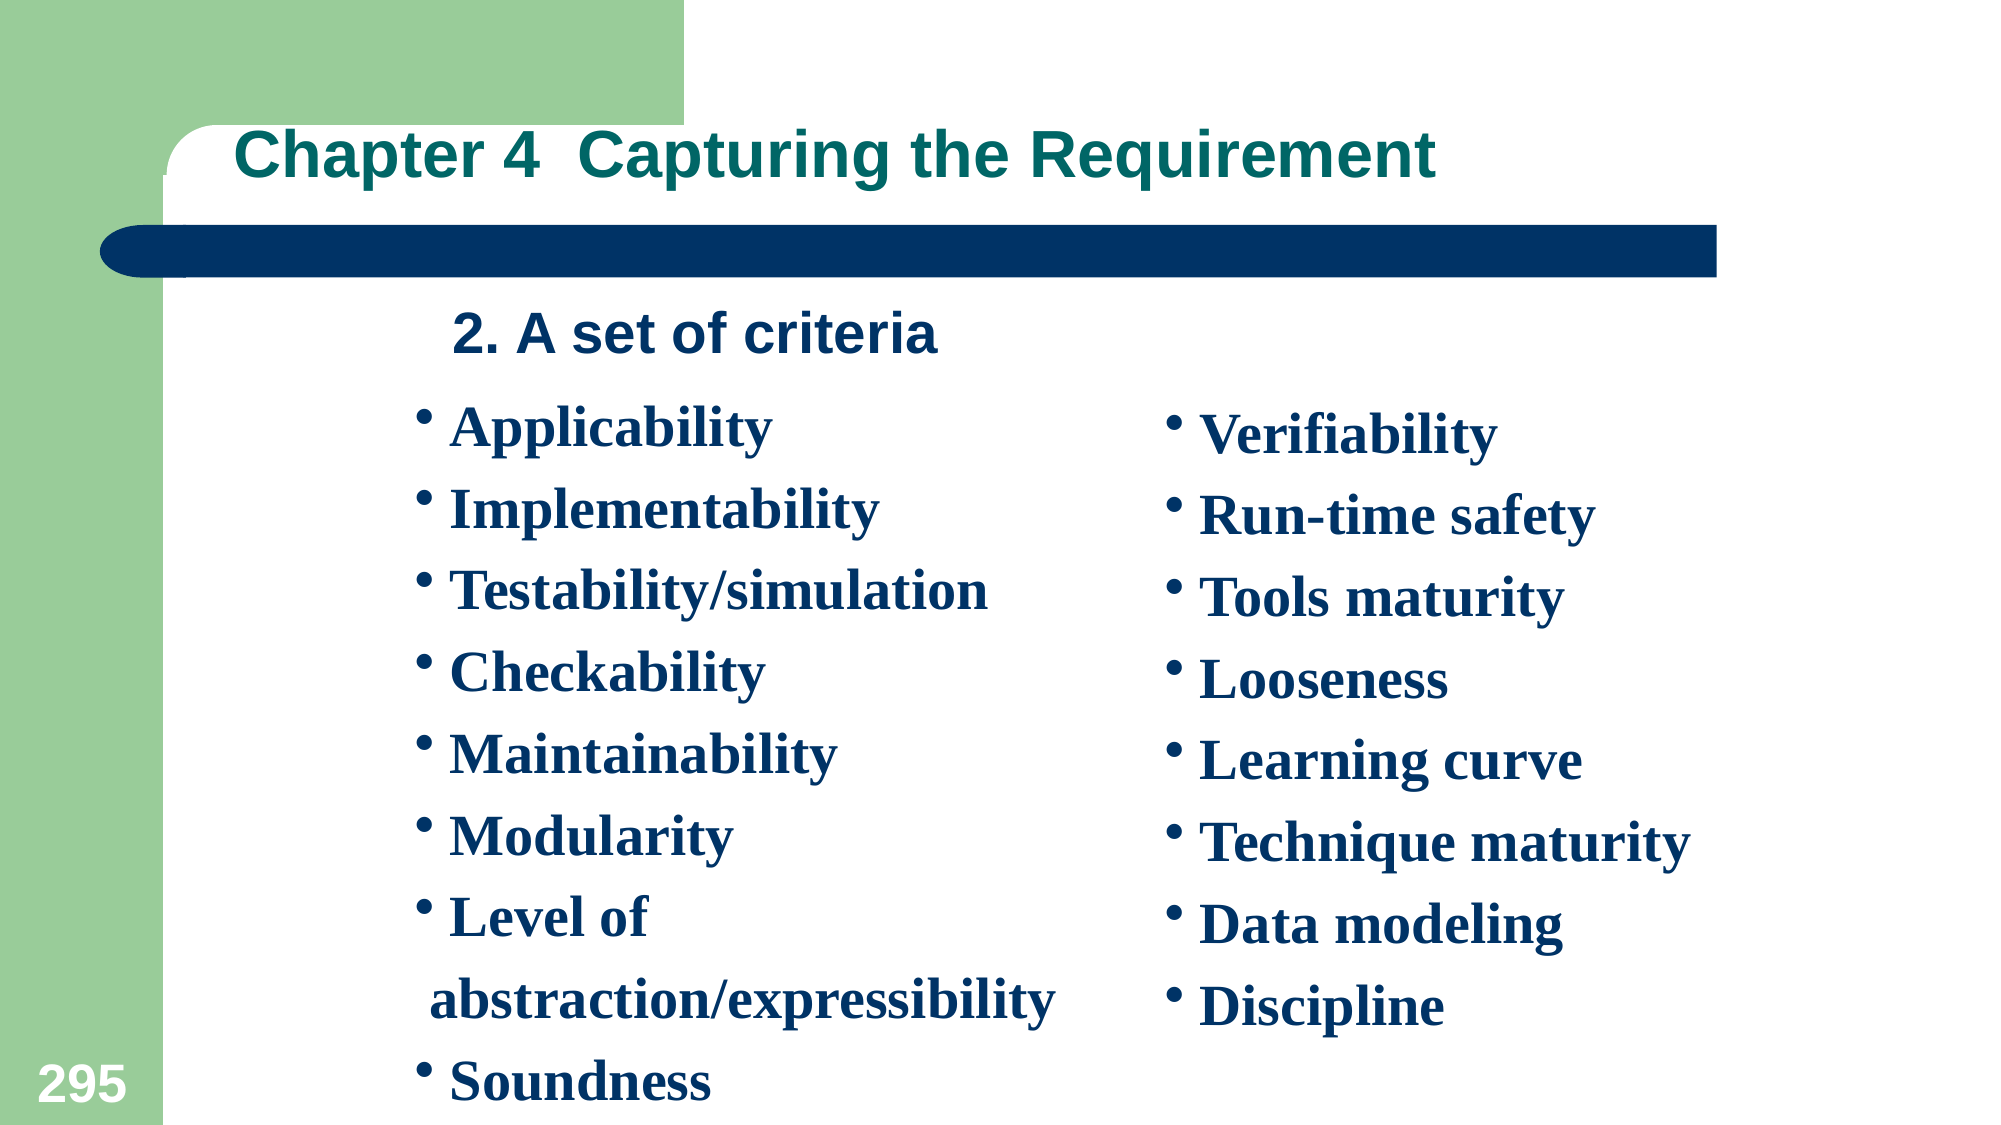

# Chapter 4  Capturing the Requirement
2. A set of criteria
 Applicability
 Implementability
 Testability/simulation
 Checkability
 Maintainability
 Modularity
 Level of
 abstraction/expressibility
 Soundness
 Verifiability
 Run-time safety
 Tools maturity
 Looseness
 Learning curve
 Technique maturity
 Data modeling
 Discipline
295